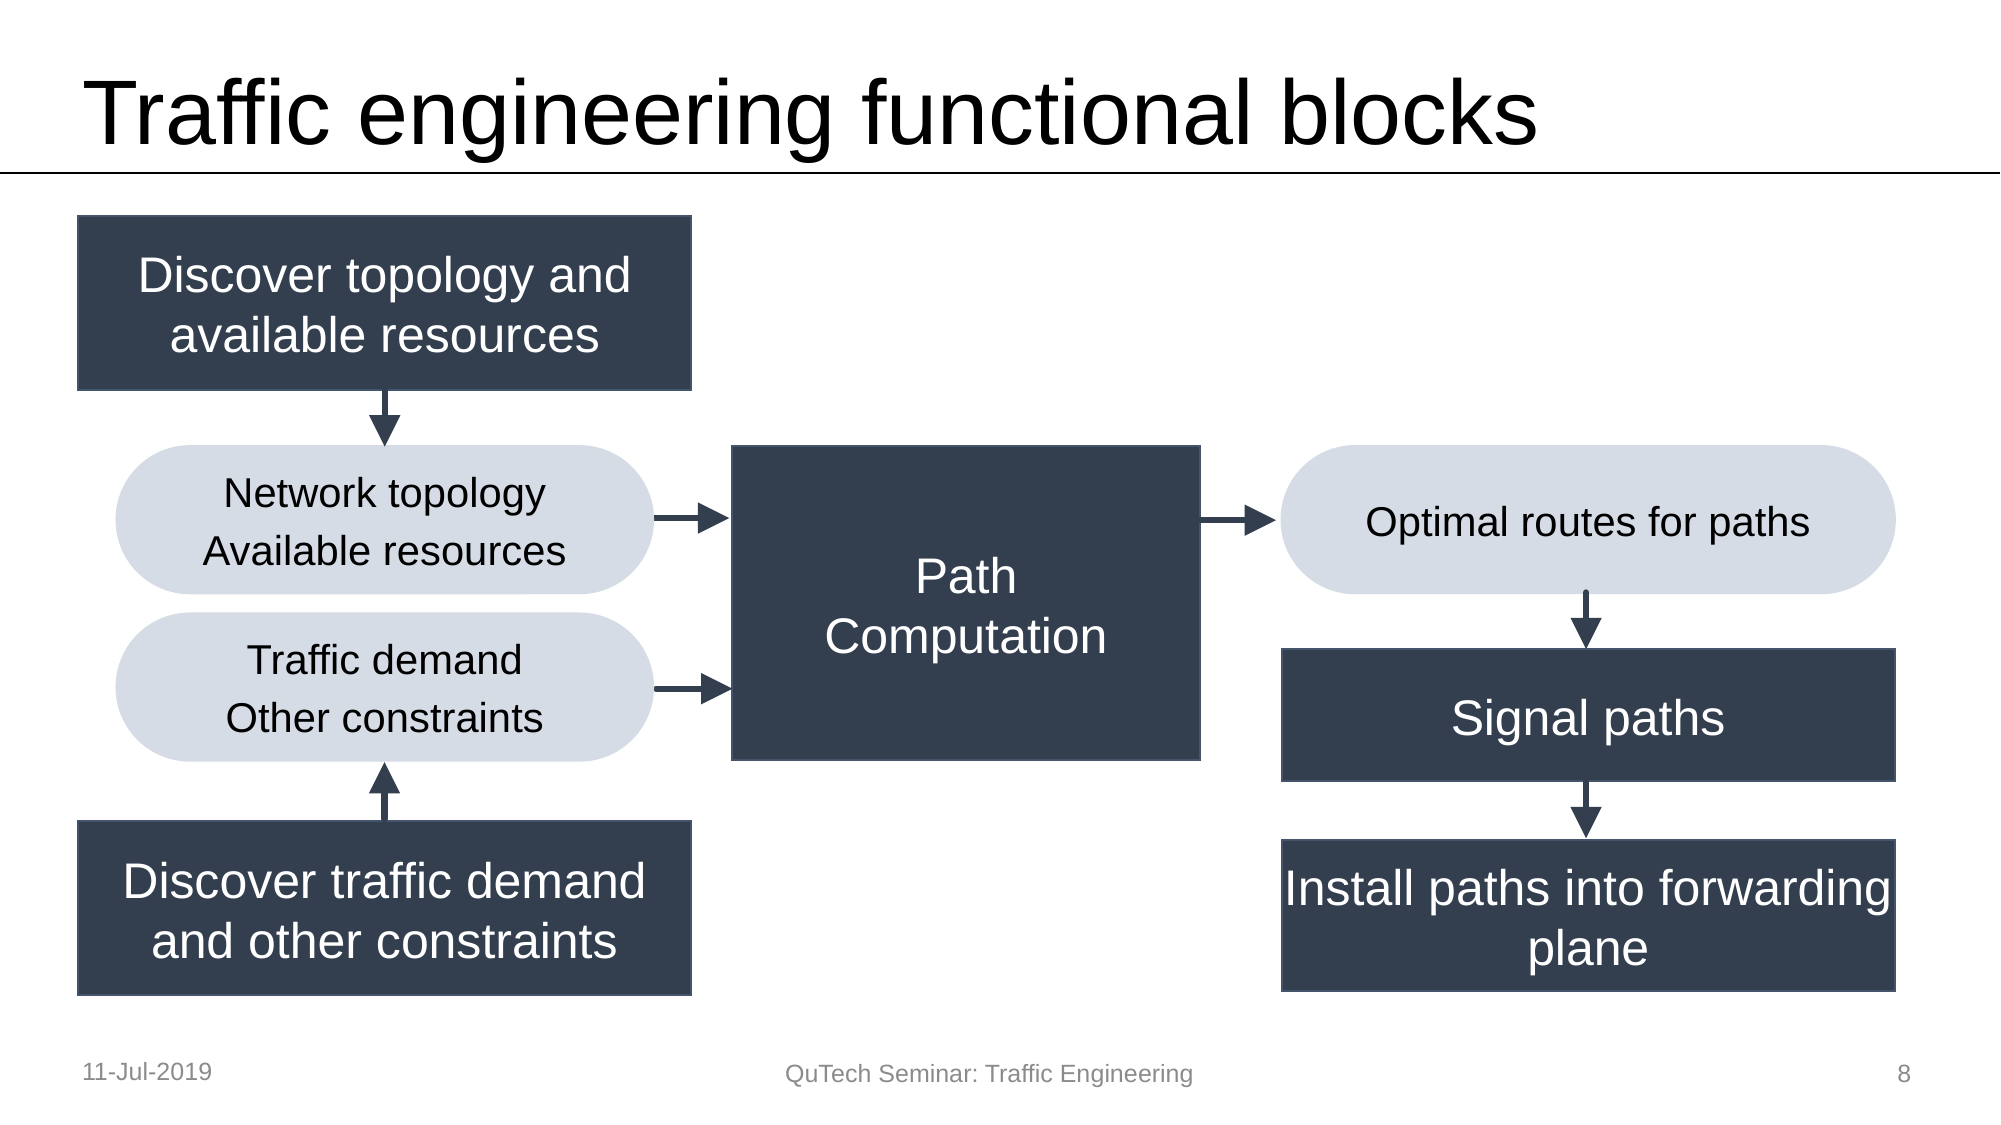

# Traffic engineering functional blocks
Discover topology and available resources
Optimal routes for paths
Network topology
Available resources
Path
Computation
Traffic demand
Other constraints
Signal paths
Discover traffic demand and other constraints
Install paths into forwarding plane
11-Jul-2019
QuTech Seminar: Traffic Engineering
8